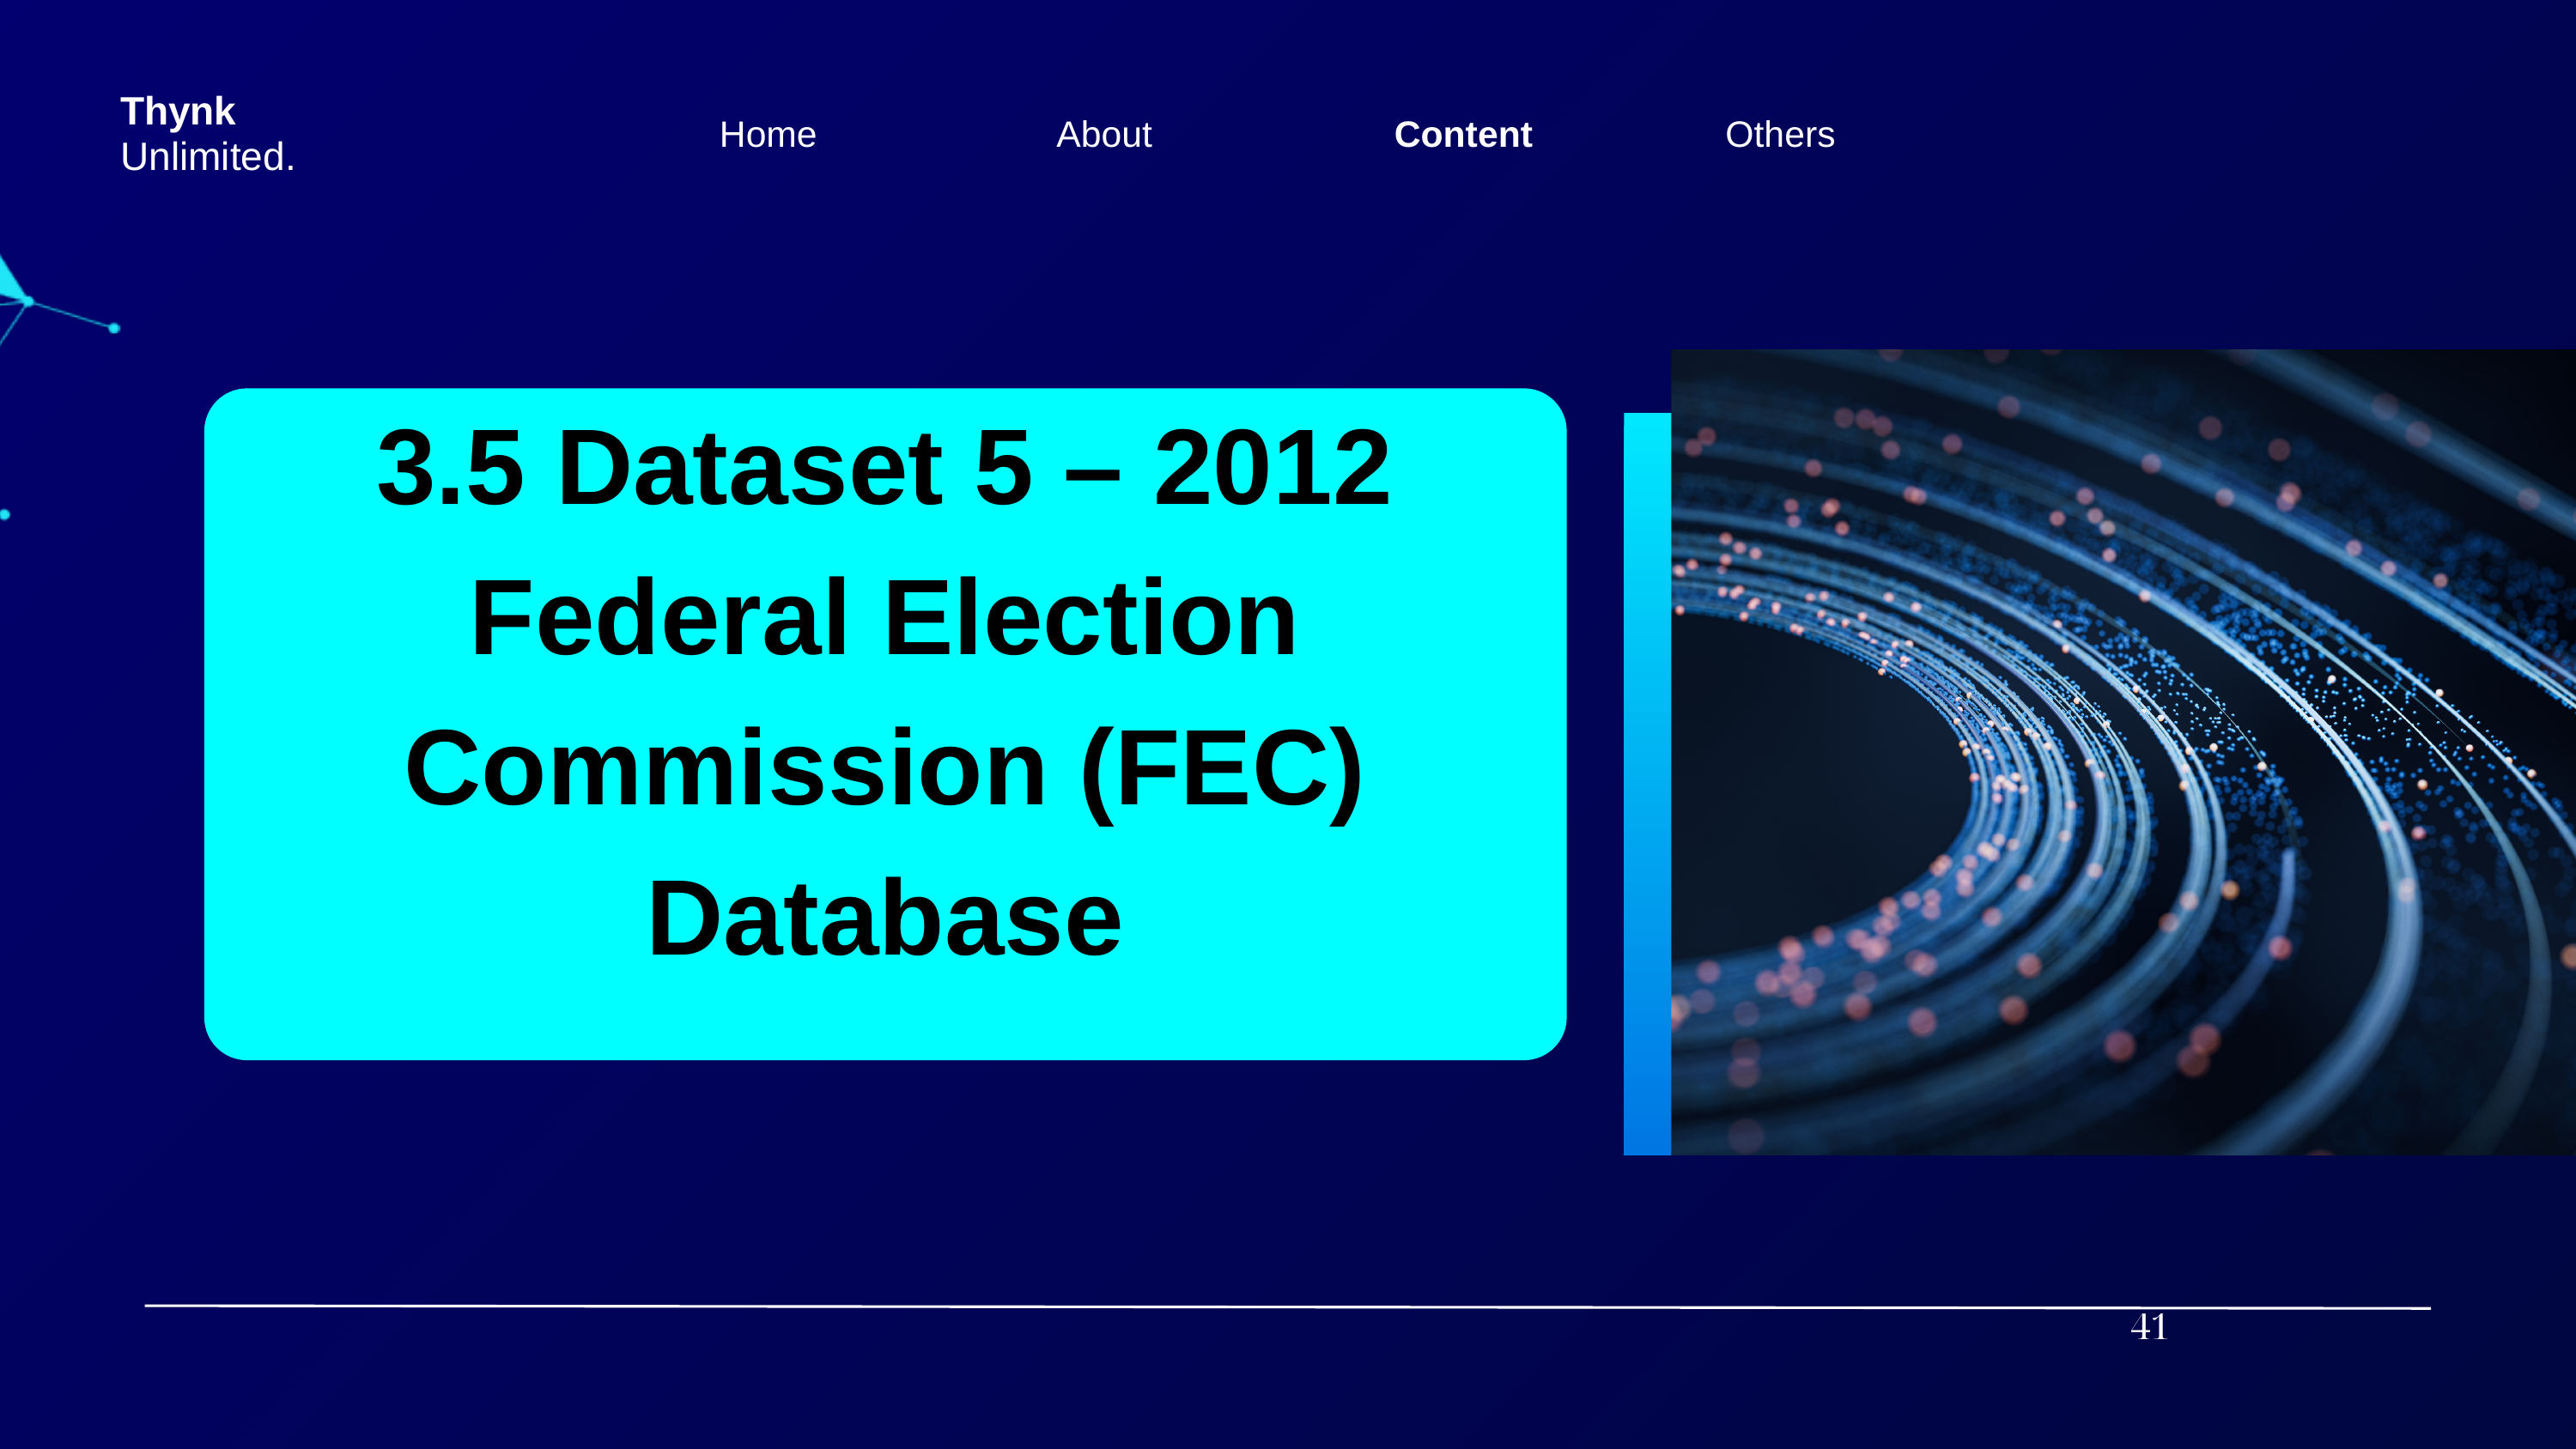

Thynk
Home
Others
About
Content
Unlimited.

3.5 Dataset 5 – 2012 Federal Election Commission (FEC) Database

41